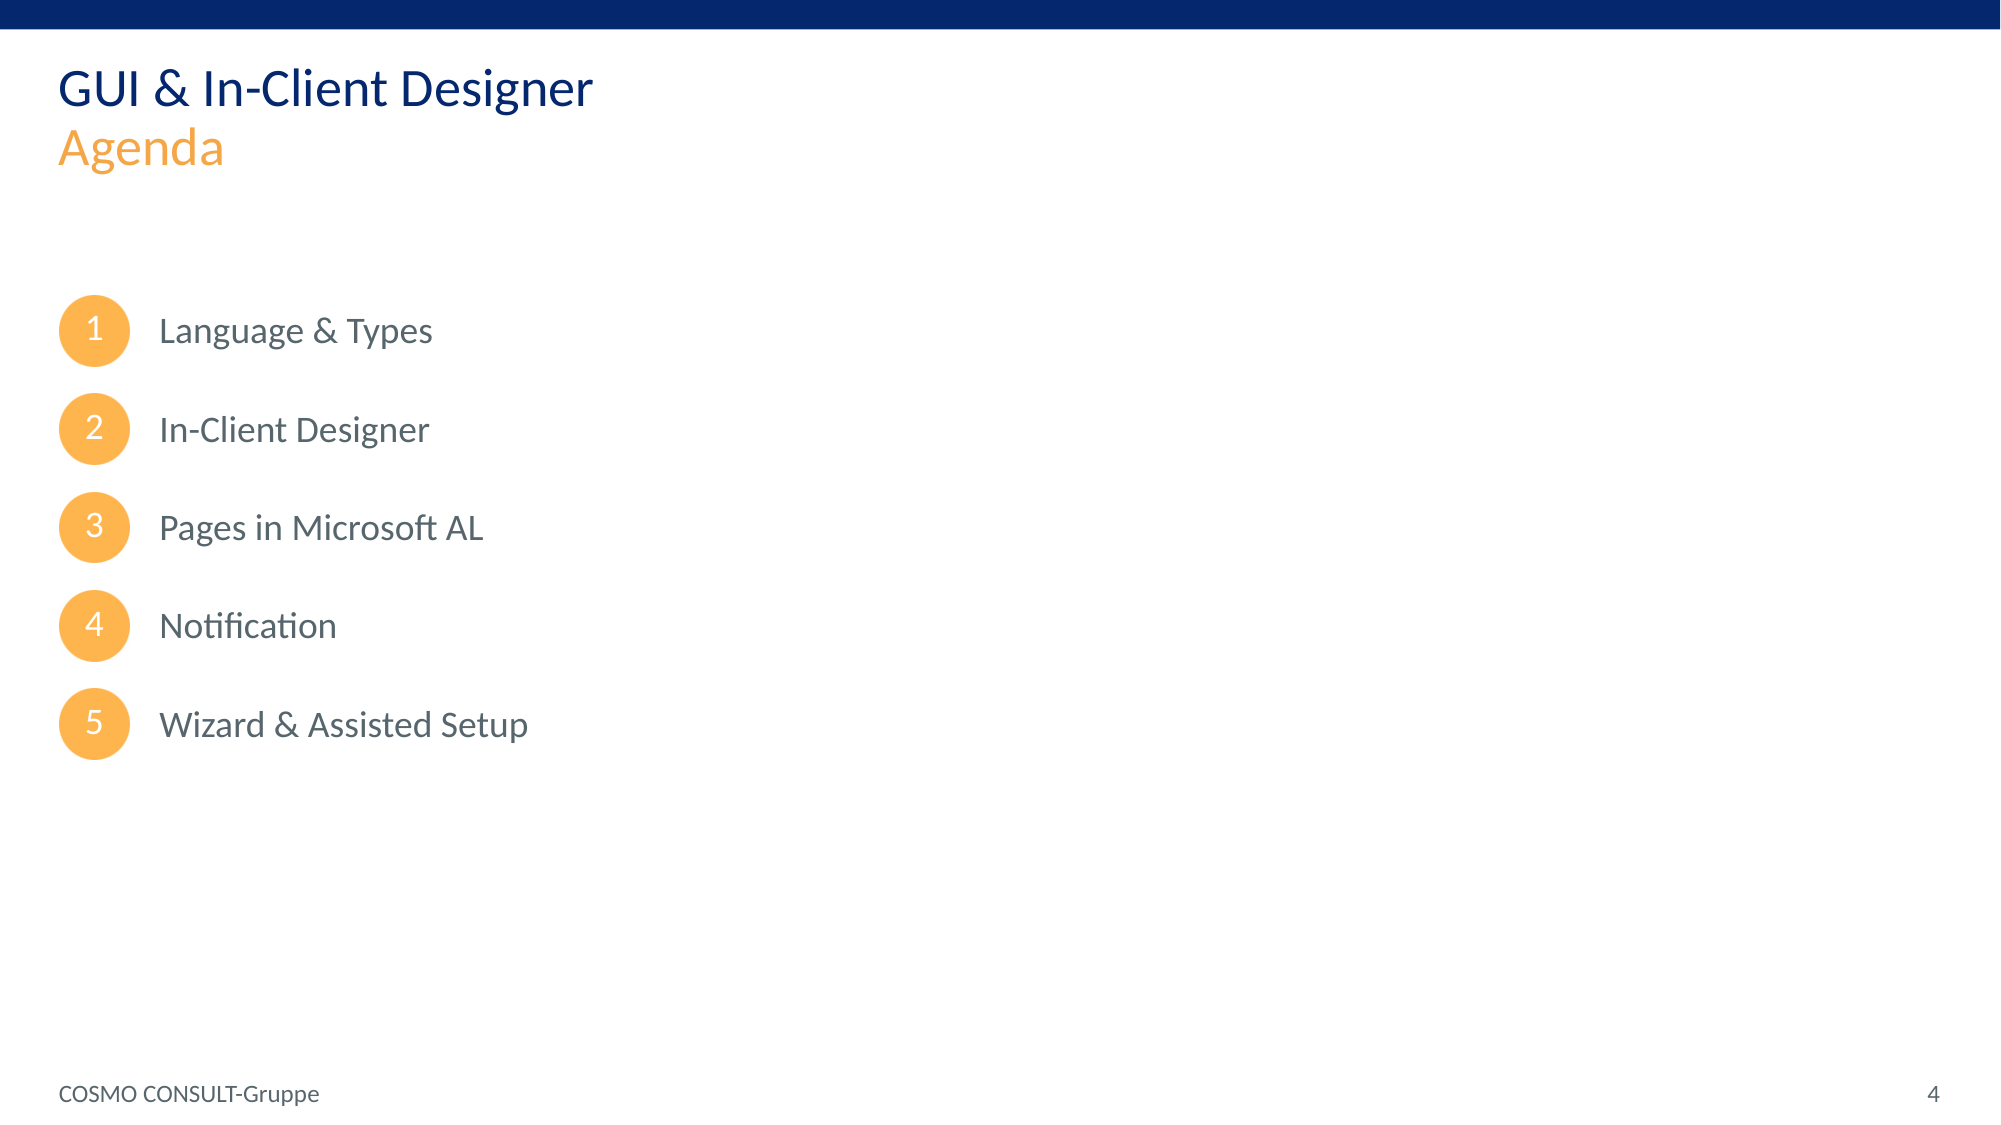

# GUI & In-Client Designer Agenda
1
Language & Types
2
In-Client Designer
3
Pages in Microsoft AL
4
Notification
5
Wizard & Assisted Setup
COSMO CONSULT-Gruppe
4